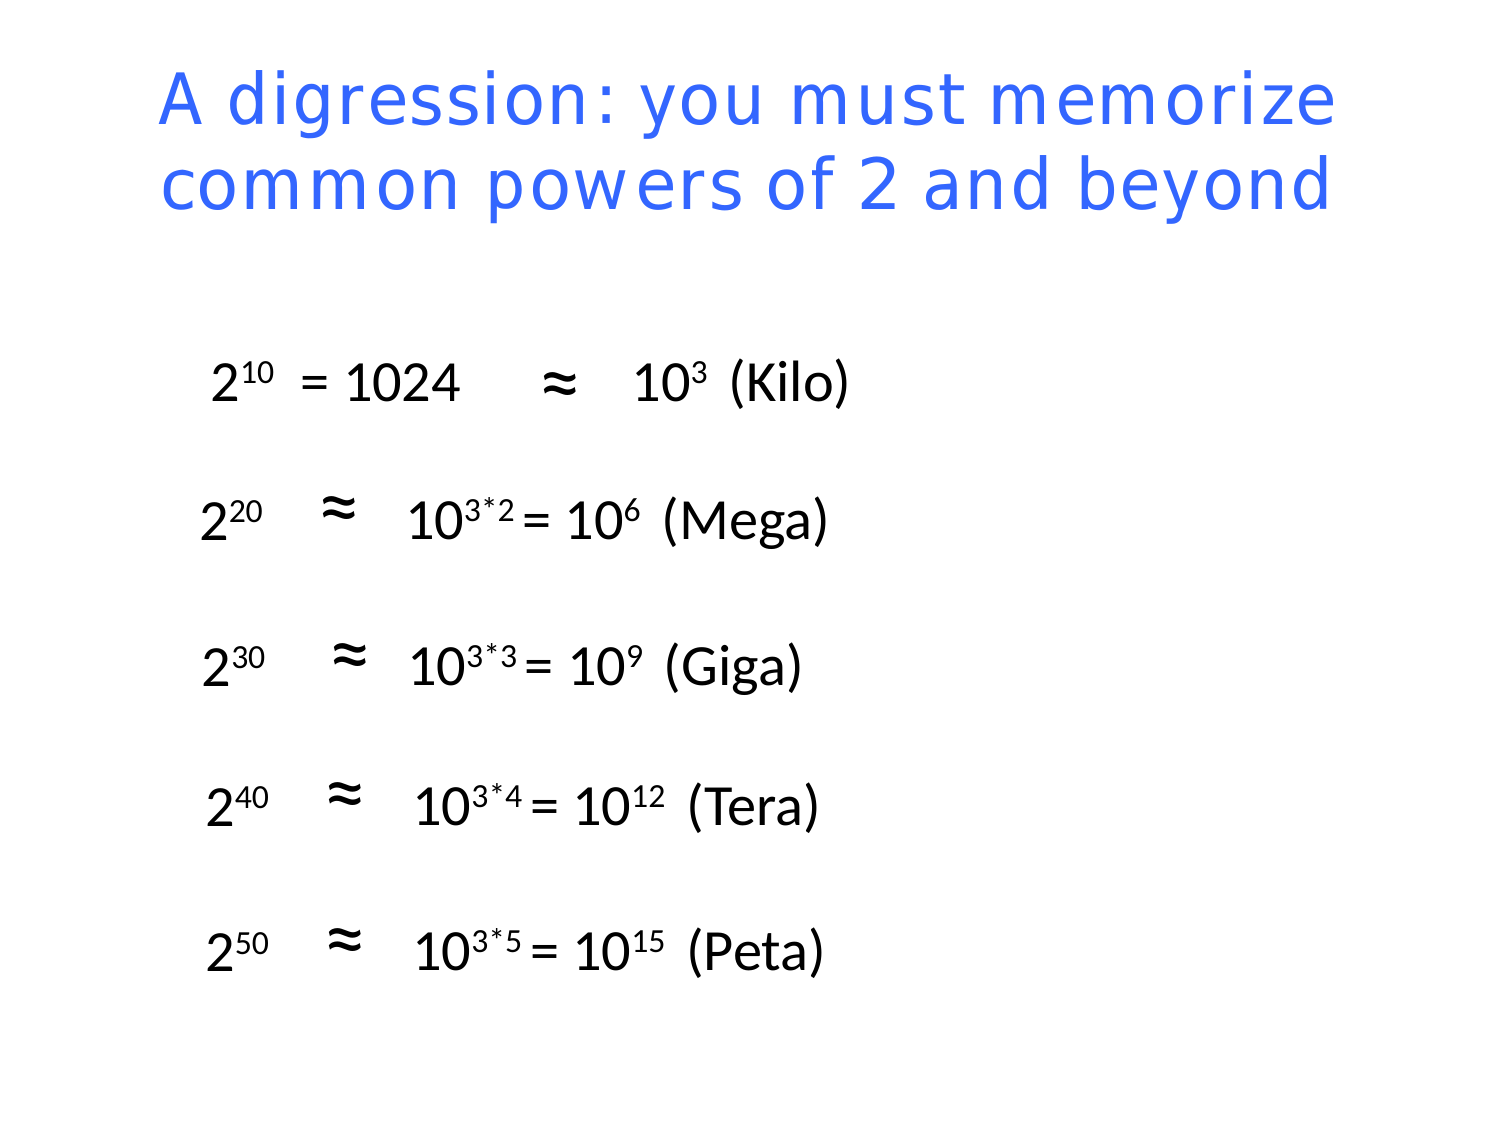

# A digression: you must memorize common powers of 2 and beyond
≈
103  (Kilo)
210  = 1024
≈
103*2 = 106  (Mega)
220
≈
103*3 = 109  (Giga)
230
≈
103*4 = 1012  (Tera)
240
≈
103*5 = 1015  (Peta)
250